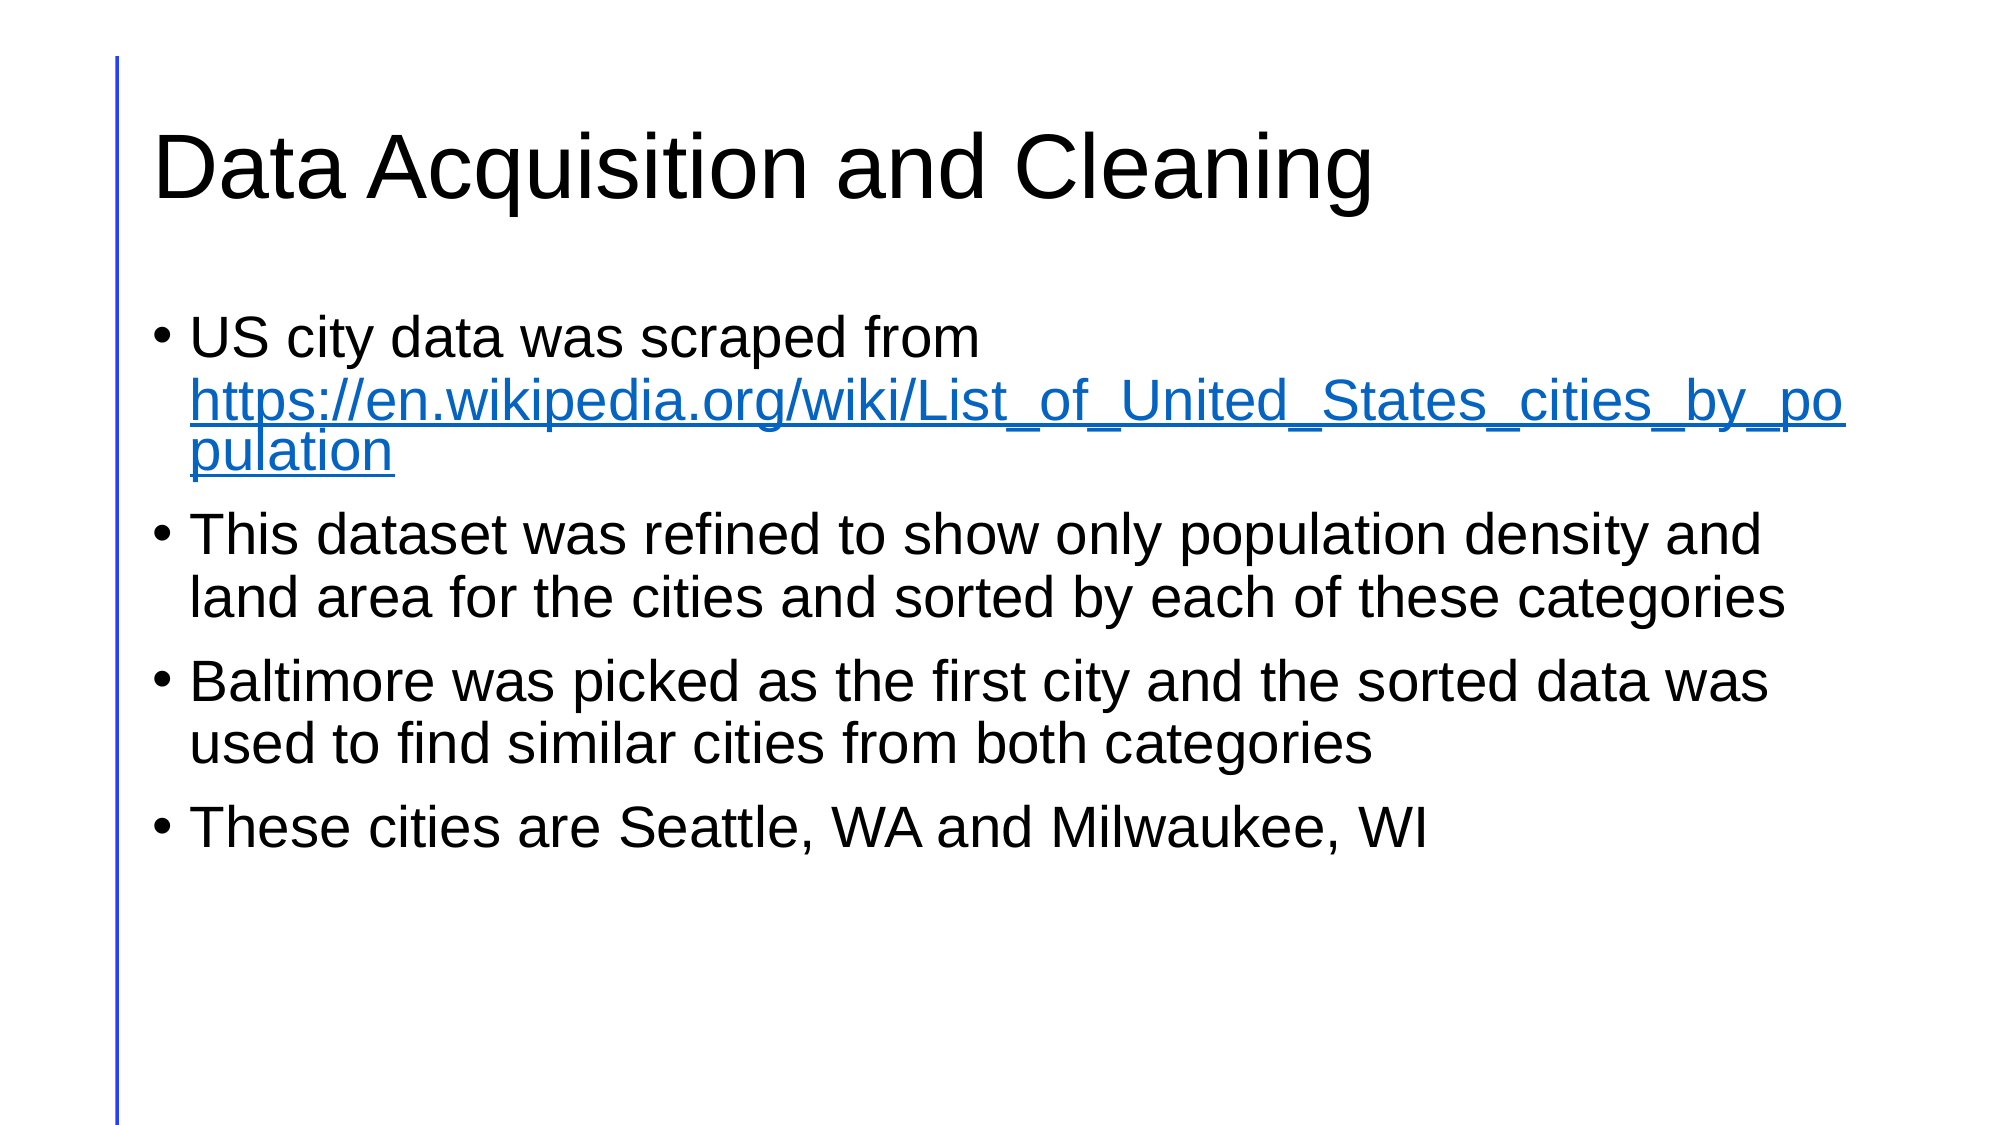

# Data Acquisition and Cleaning
US city data was scraped from https://en.wikipedia.org/wiki/List_of_United_States_cities_by_population
This dataset was refined to show only population density and land area for the cities and sorted by each of these categories
Baltimore was picked as the first city and the sorted data was used to find similar cities from both categories
These cities are Seattle, WA and Milwaukee, WI